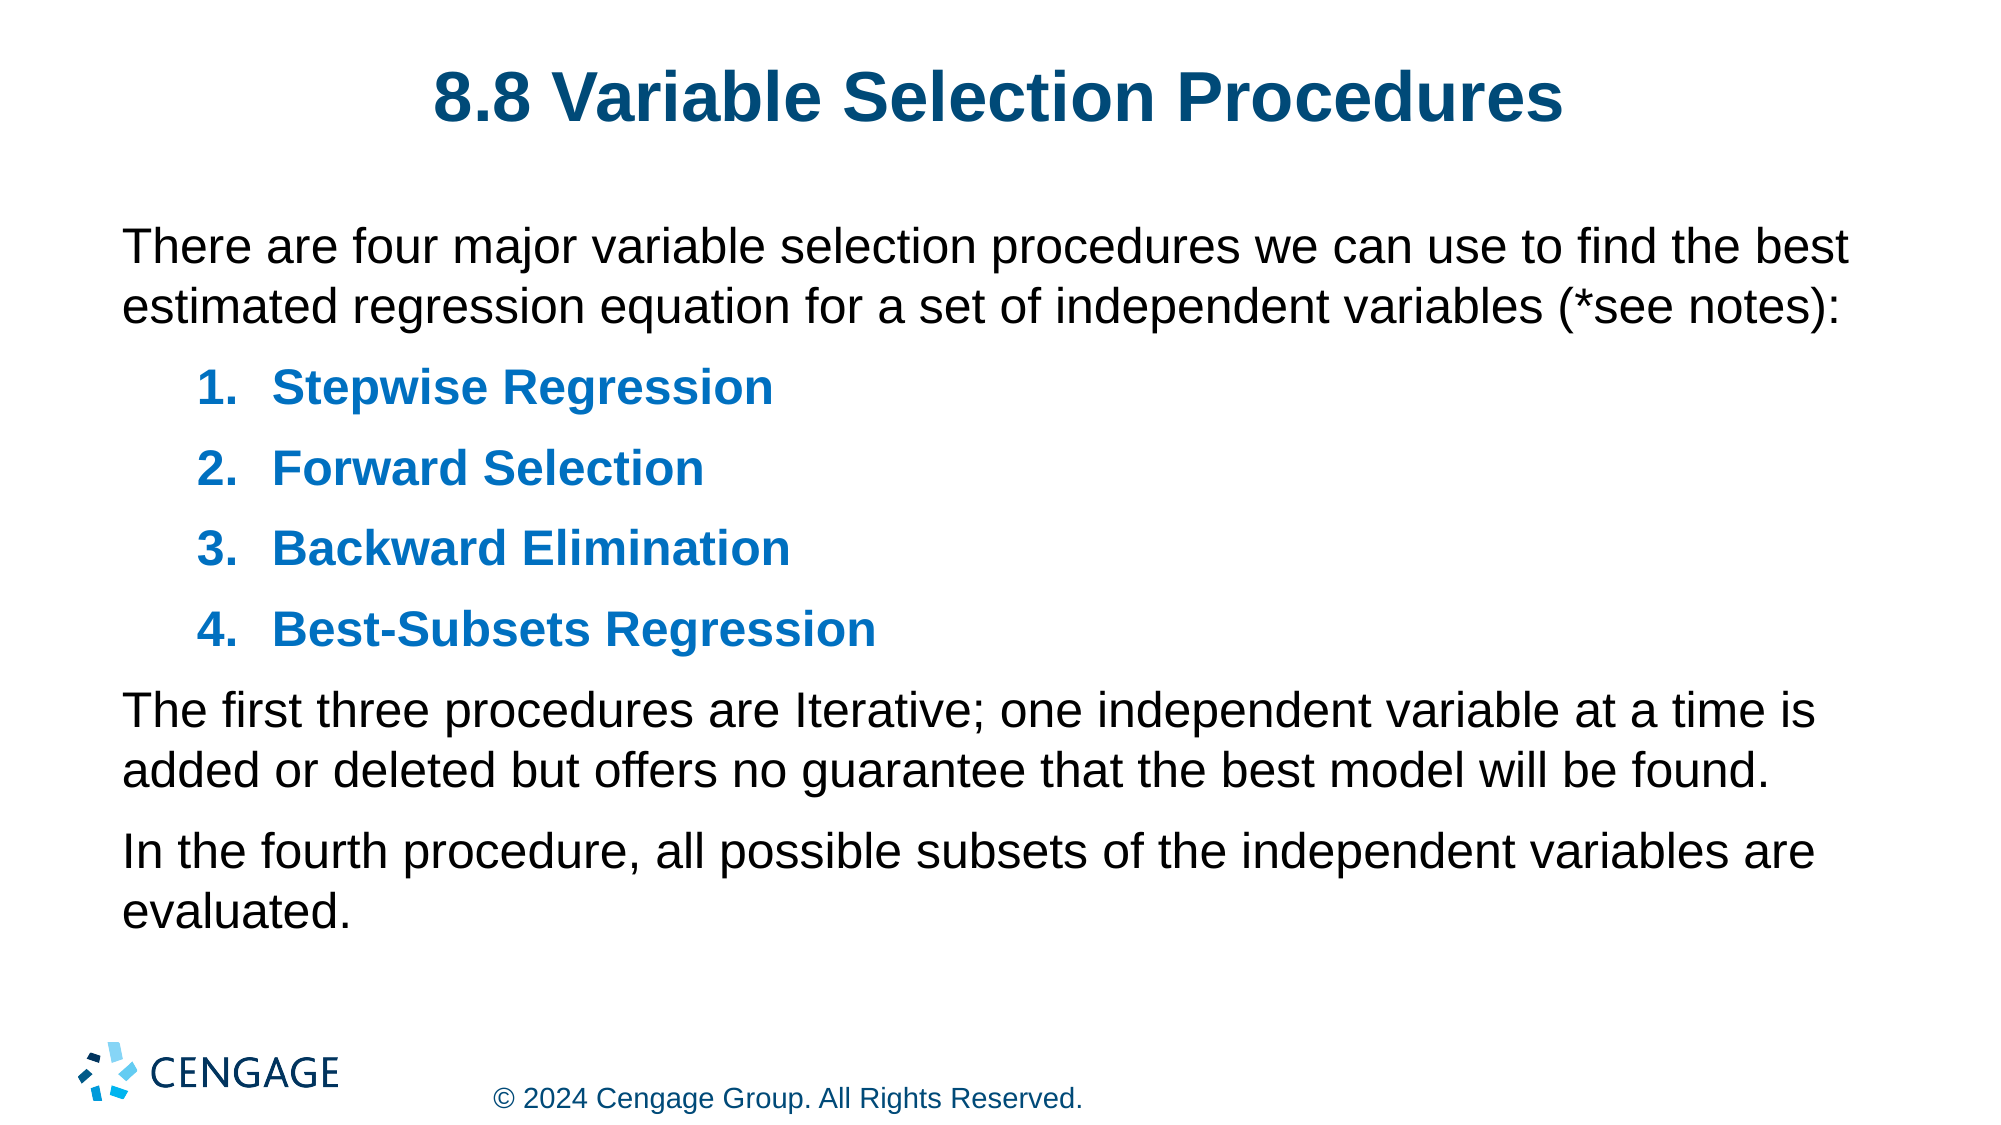

# 8.8 Variable Selection Procedures
There are four major variable selection procedures we can use to find the best estimated regression equation for a set of independent variables (*see notes):
Stepwise Regression
Forward Selection
Backward Elimination
Best-Subsets Regression
The first three procedures are Iterative; one independent variable at a time is added or deleted but offers no guarantee that the best model will be found.
In the fourth procedure, all possible subsets of the independent variables are evaluated.